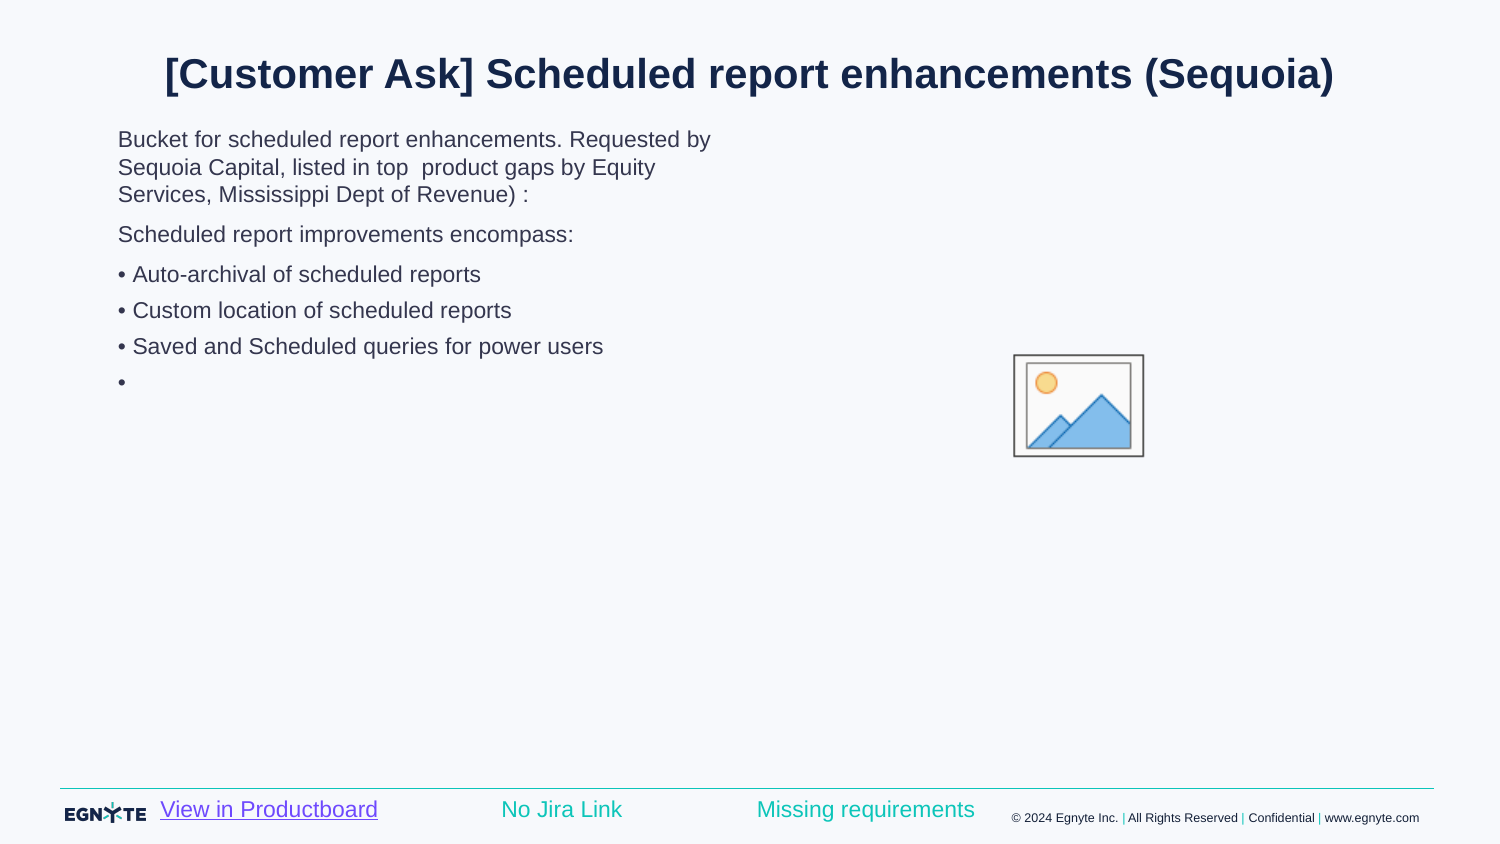

# [Customer Ask] Scheduled report enhancements (Sequoia)
Bucket for scheduled report enhancements. Requested by Sequoia Capital, listed in top  product gaps by Equity Services, Mississippi Dept of Revenue) :
Scheduled report improvements encompass:
• Auto-archival of scheduled reports
• Custom location of scheduled reports
• Saved and Scheduled queries for power users
•

Missing requirements
No Jira Link
View in Productboard